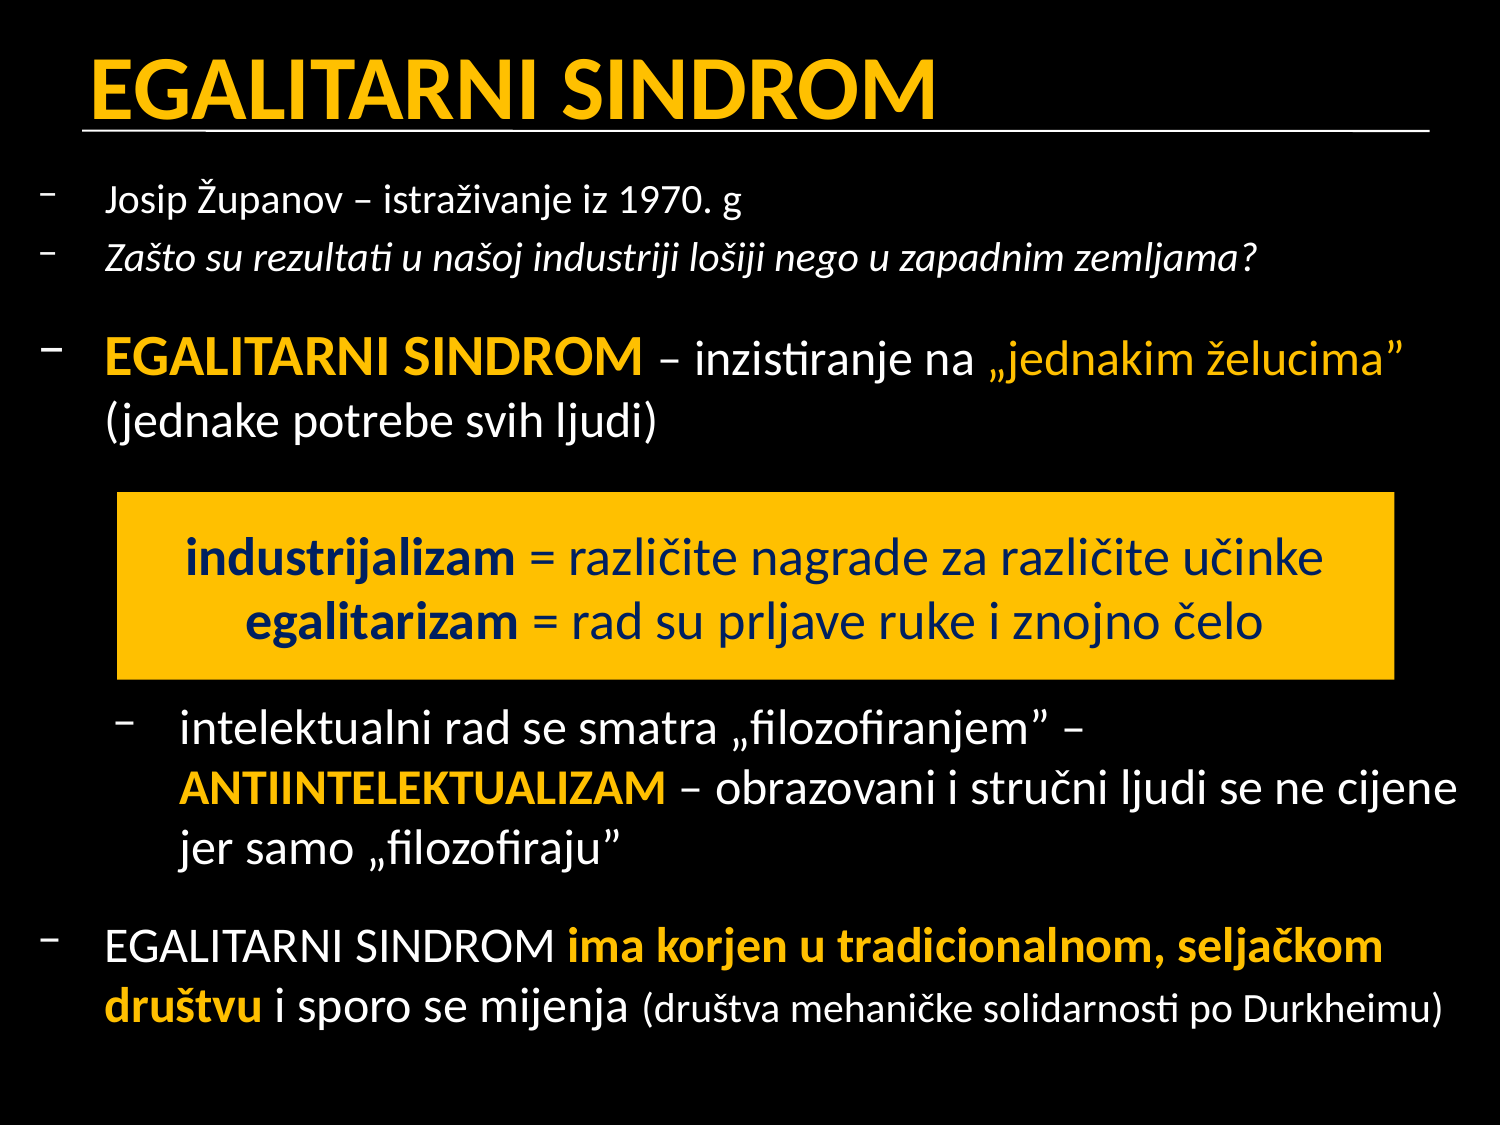

# EGALITARNI SINDROM

Josip Županov – istraživanje iz 1970. g
Zašto su rezultati u našoj industriji lošiji nego u zapadnim zemljama?
EGALITARNI SINDROM – inzistiranje na „jednakim želucima” (jednake potrebe svih ljudi)

intelektualni rad se smatra „filozofiranjem” – ANTIINTELEKTUALIZAM – obrazovani i stručni ljudi se ne cijene jer samo „filozofiraju”
EGALITARNI SINDROM ima korjen u tradicionalnom, seljačkom društvu i sporo se mijenja (društva mehaničke solidarnosti po Durkheimu)
industrijalizam = različite nagrade za različite učinke
egalitarizam = rad su prljave ruke i znojno čelo